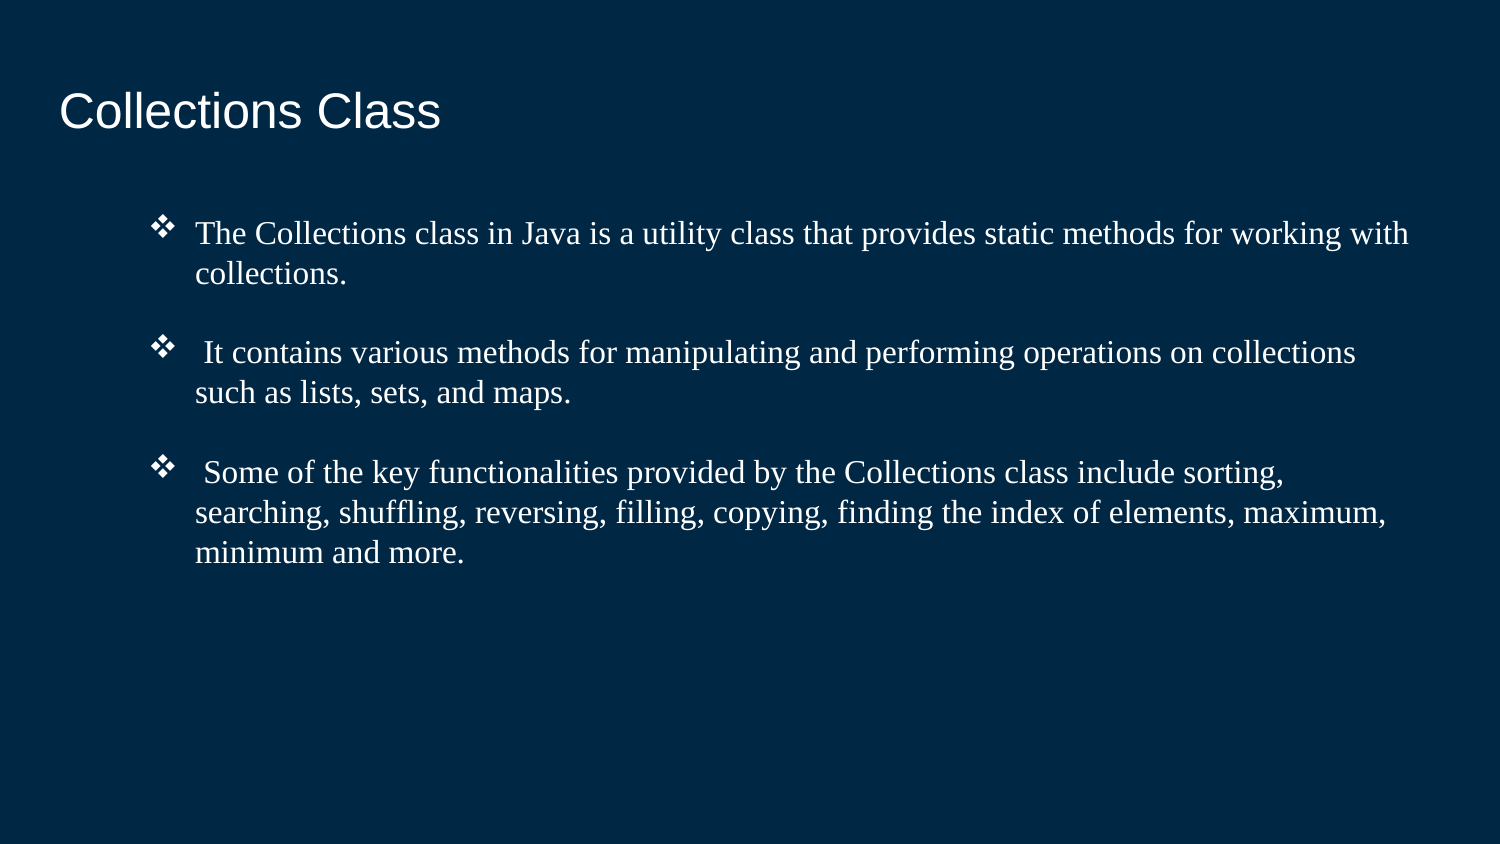

Collections Class
The Collections class in Java is a utility class that provides static methods for working with collections.

 It contains various methods for manipulating and performing operations on collections such as lists, sets, and maps.

 Some of the key functionalities provided by the Collections class include sorting, searching, shuffling, reversing, filling, copying, finding the index of elements, maximum, minimum and more.